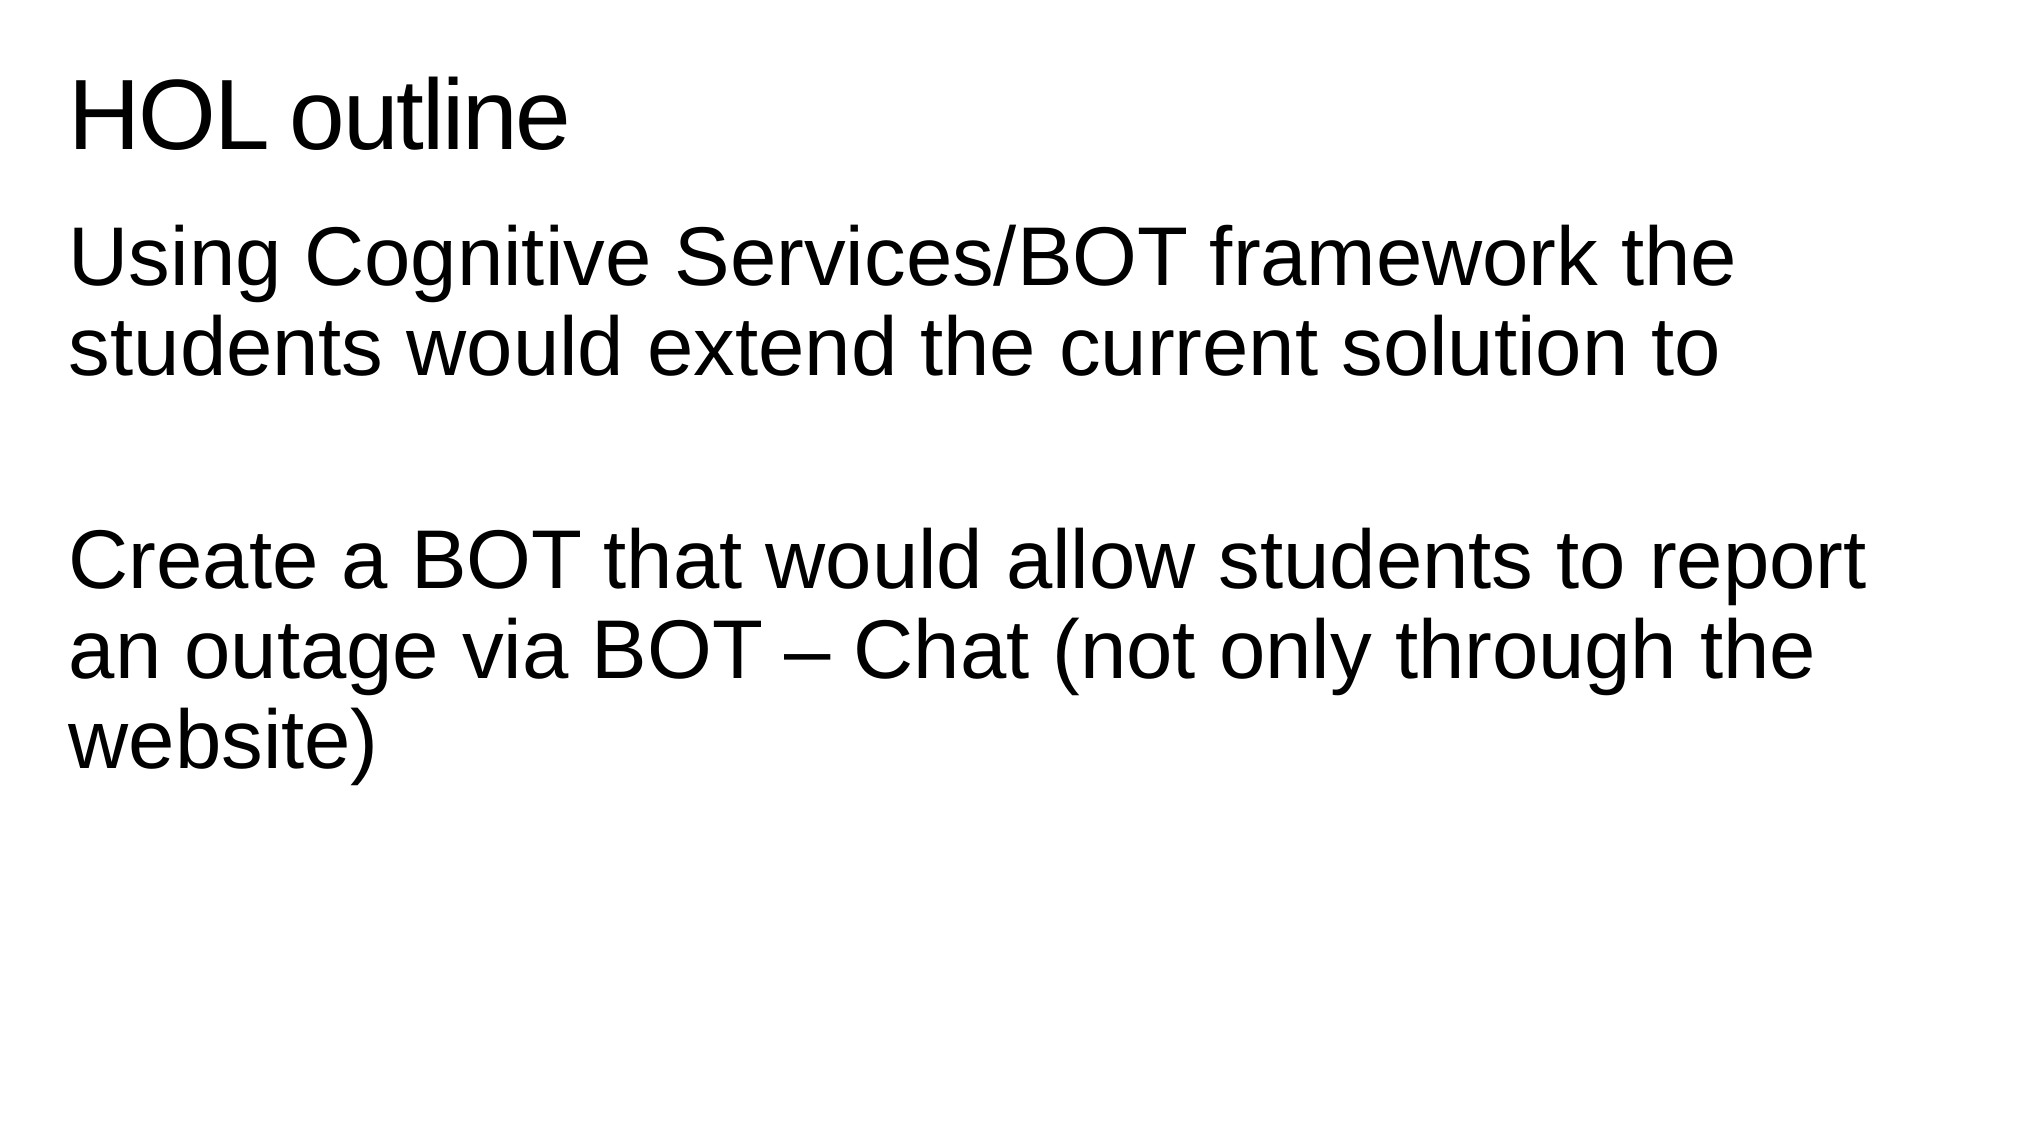

# HOL outline
Using Cognitive Services/BOT framework the students would extend the current solution to

Create a BOT that would allow students to report an outage via BOT – Chat (not only through the website)